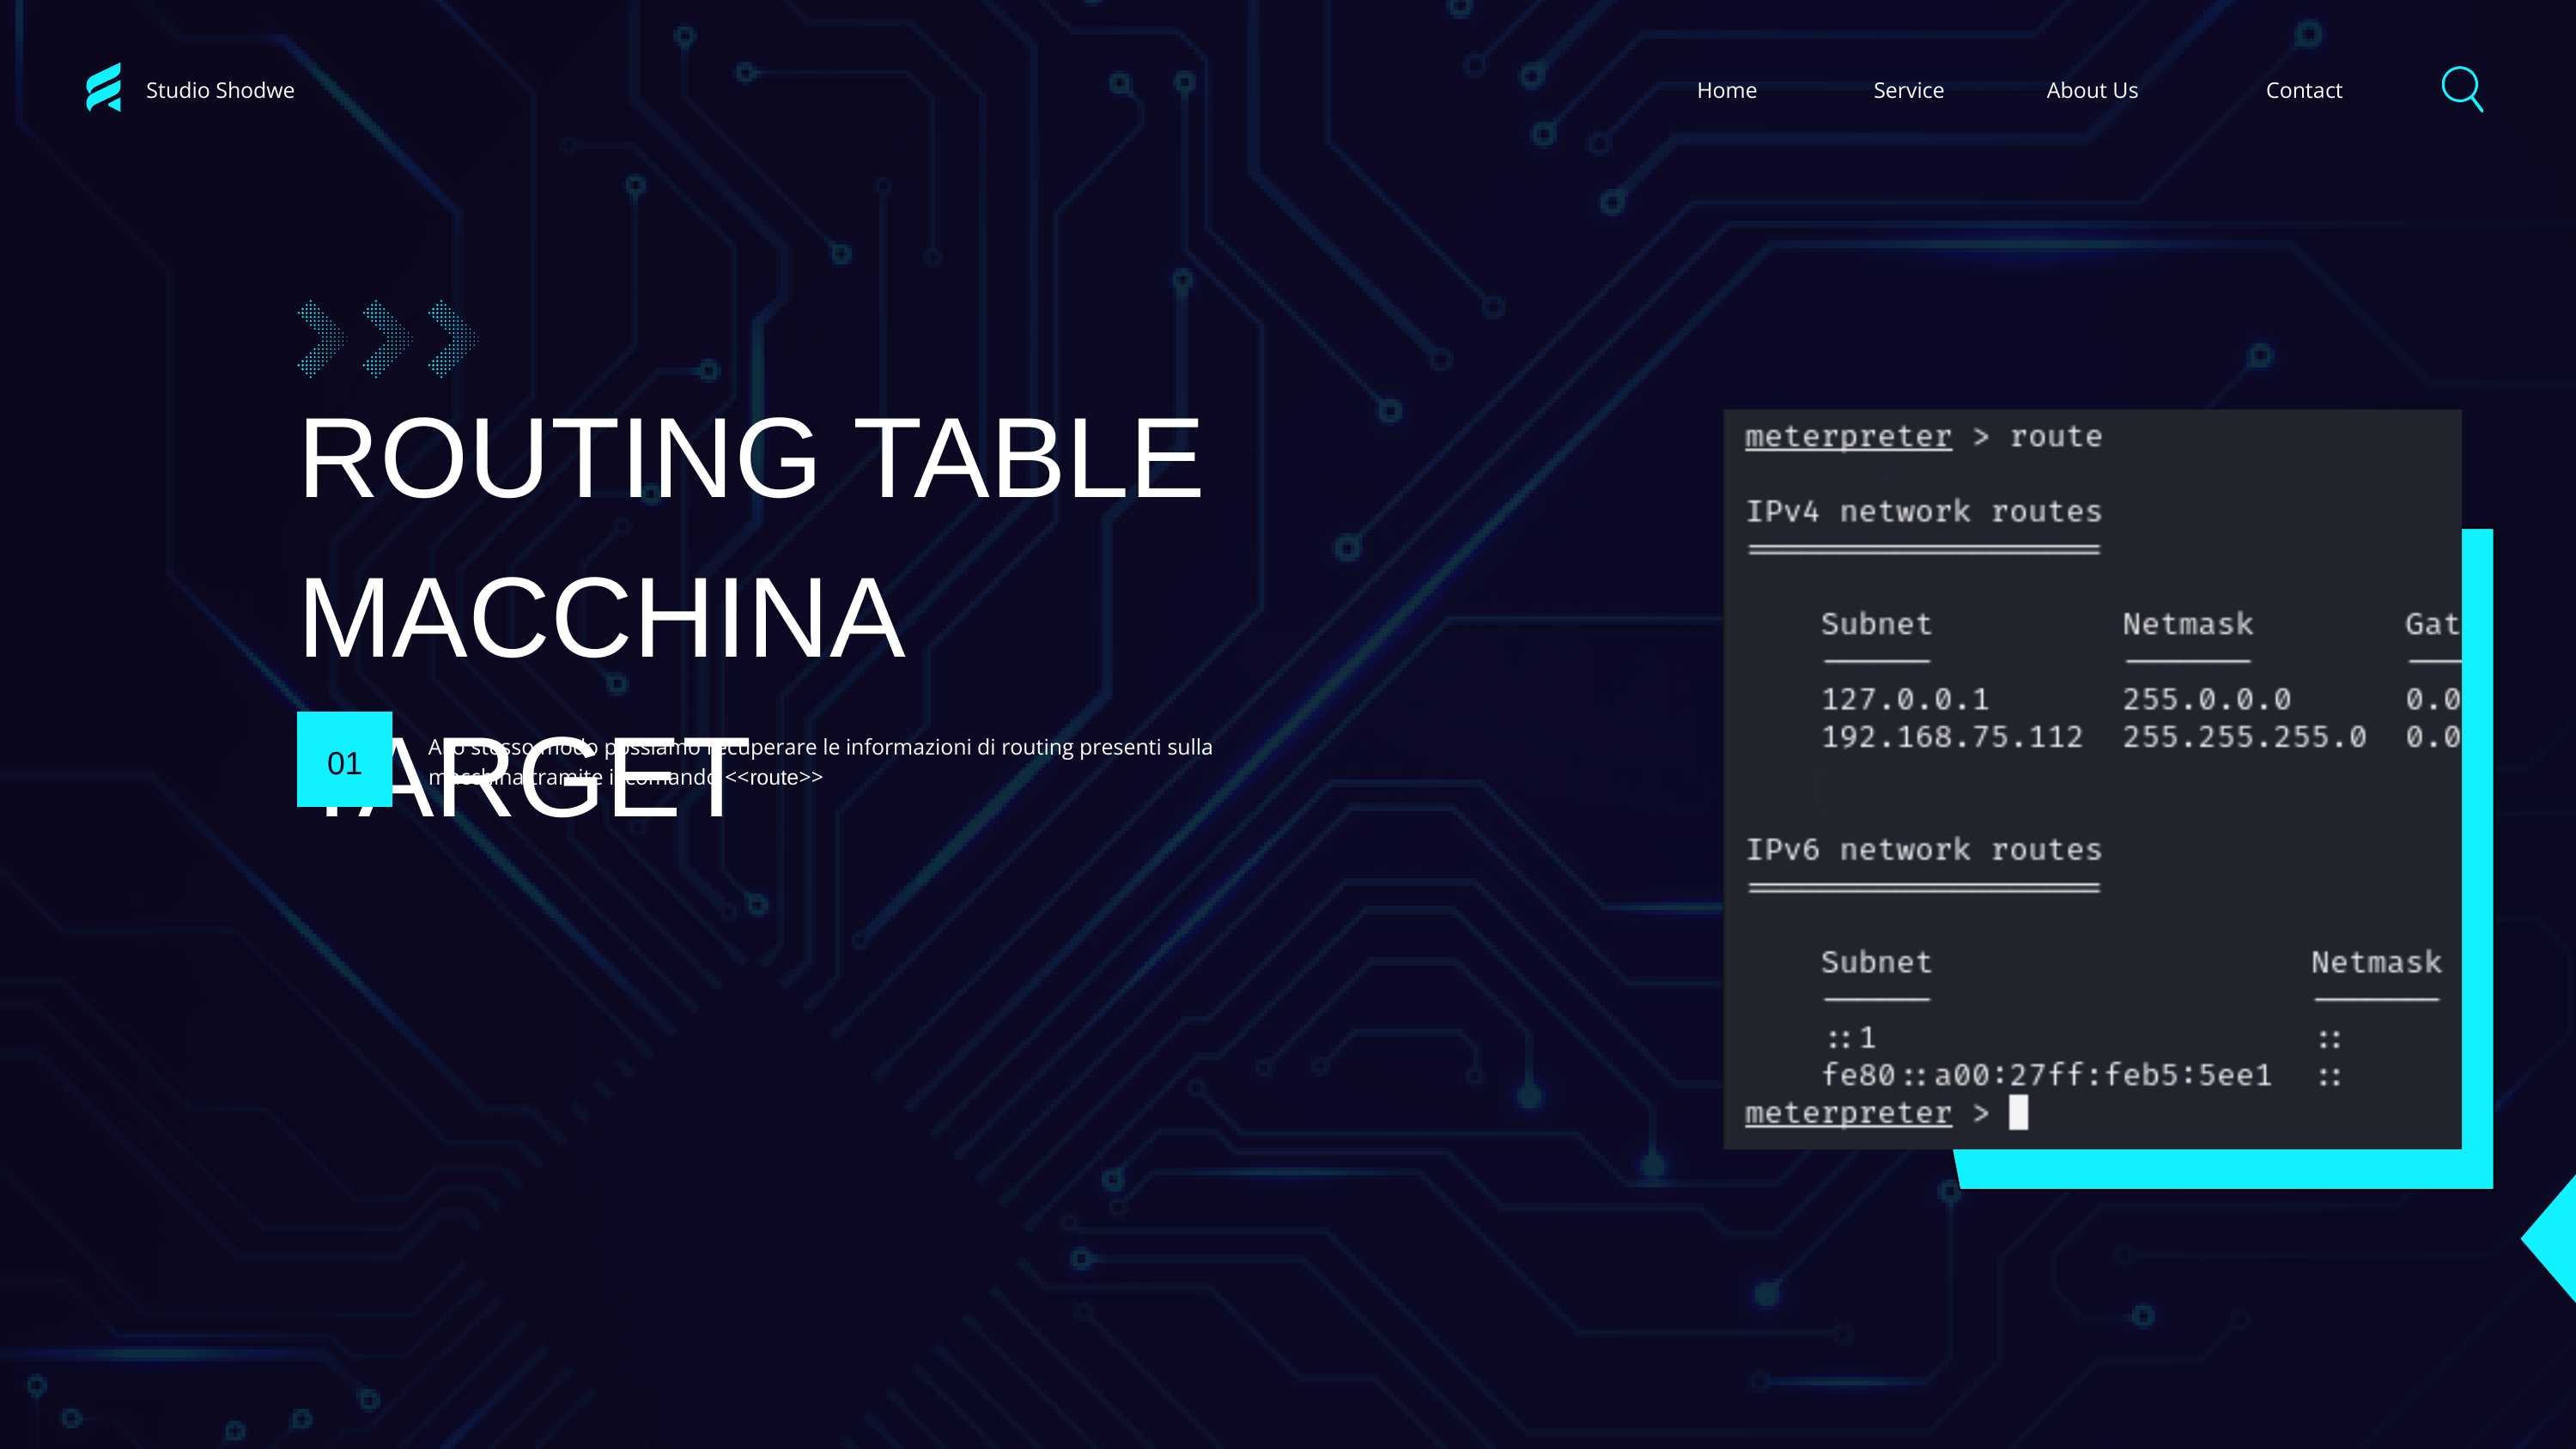

Studio Shodwe
Home
Service
About Us
Contact

ROUTING TABLE MACCHINA TARGET

Allo stesso modo possiamo recuperare le informazioni di routing presenti sulla macchina tramite il comando <<route>>
01